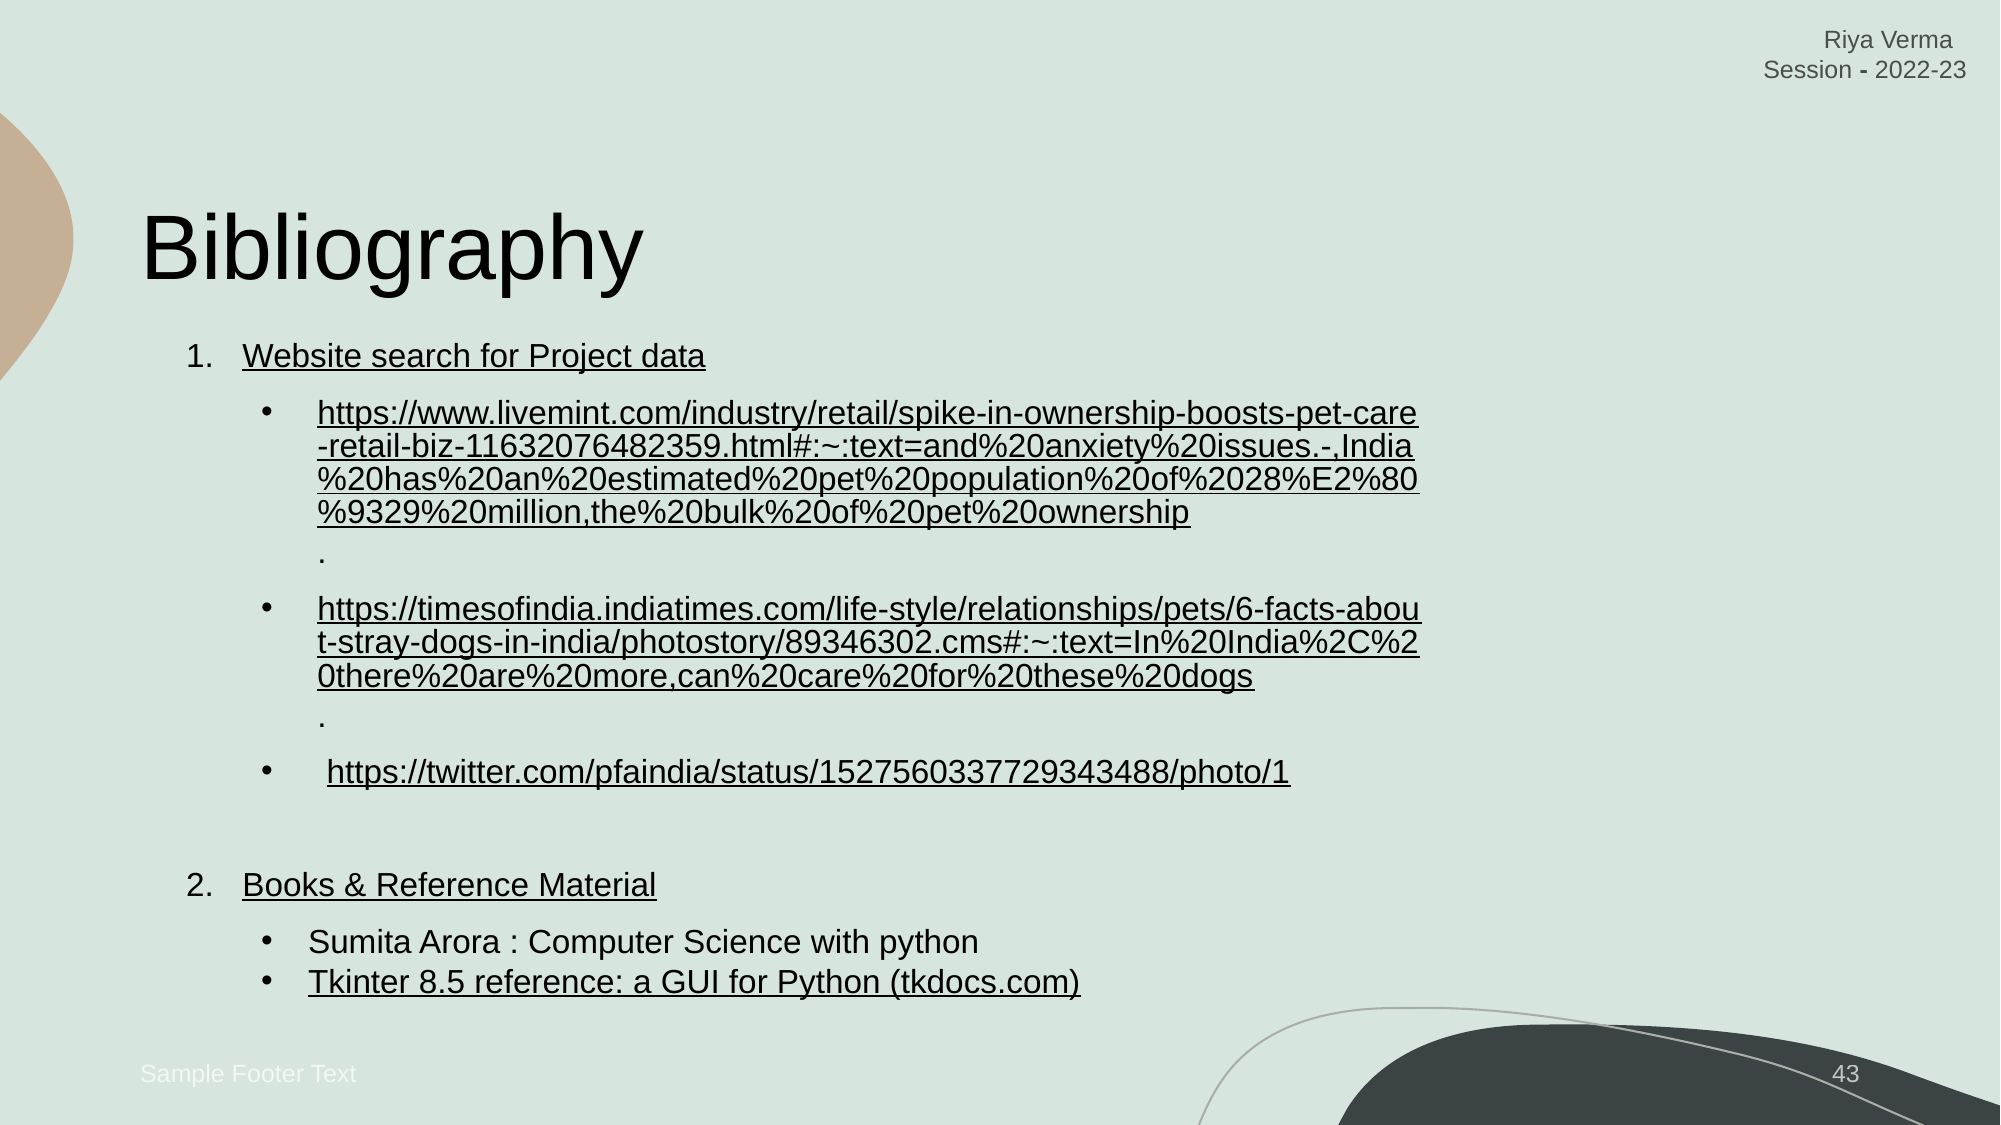

Riya Verma
Session - 2022-23
# Bibliography
Website search for Project data
https://www.livemint.com/industry/retail/spike-in-ownership-boosts-pet-care-retail-biz-11632076482359.html#:~:text=and%20anxiety%20issues.-,India%20has%20an%20estimated%20pet%20population%20of%2028%E2%80%9329%20million,the%20bulk%20of%20pet%20ownership.
https://timesofindia.indiatimes.com/life-style/relationships/pets/6-facts-about-stray-dogs-in-india/photostory/89346302.cms#:~:text=In%20India%2C%20there%20are%20more,can%20care%20for%20these%20dogs.
 https://twitter.com/pfaindia/status/1527560337729343488/photo/1

Books & Reference Material
Sumita Arora : Computer Science with python
Tkinter 8.5 reference: a GUI for Python (tkdocs.com)

Sample Footer Text
43